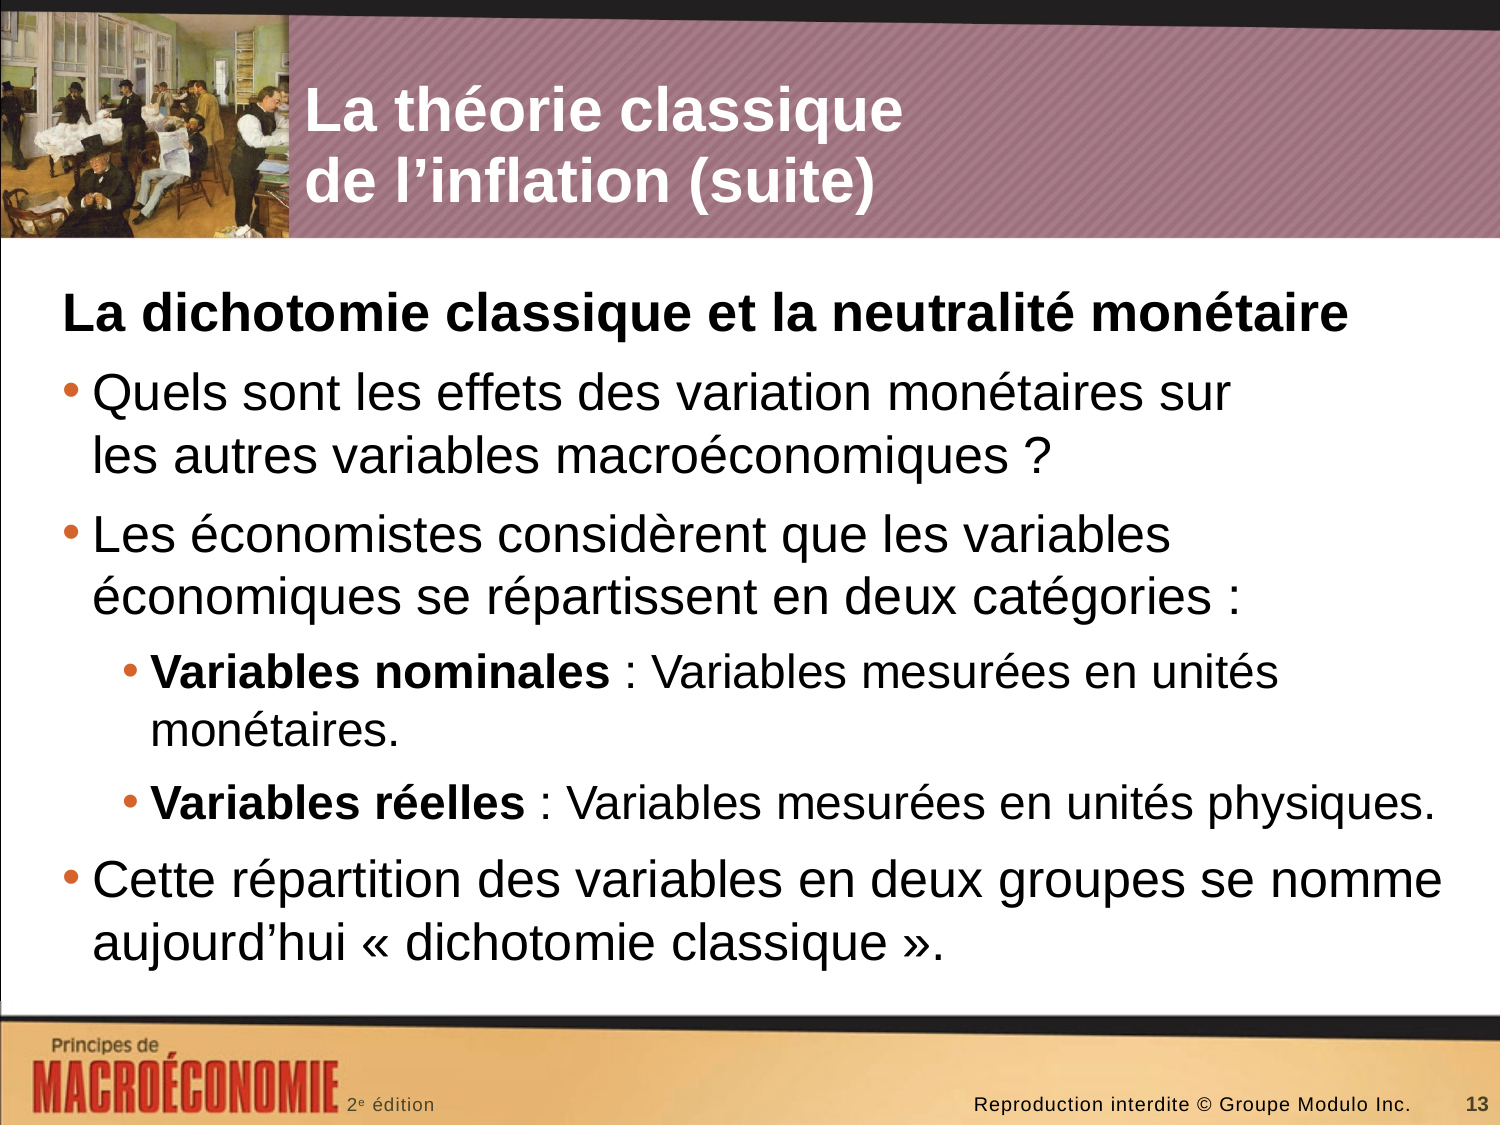

# La théorie classique de l’inflation (suite)
La dichotomie classique et la neutralité monétaire
Quels sont les effets des variation monétaires sur            les autres variables macroéconomiques ?
Les économistes considèrent que les variables économiques se répartissent en deux catégories :
Variables nominales : Variables mesurées en unités monétaires.
Variables réelles : Variables mesurées en unités physiques.
Cette répartition des variables en deux groupes se nomme aujourd’hui « dichotomie classique ».

13